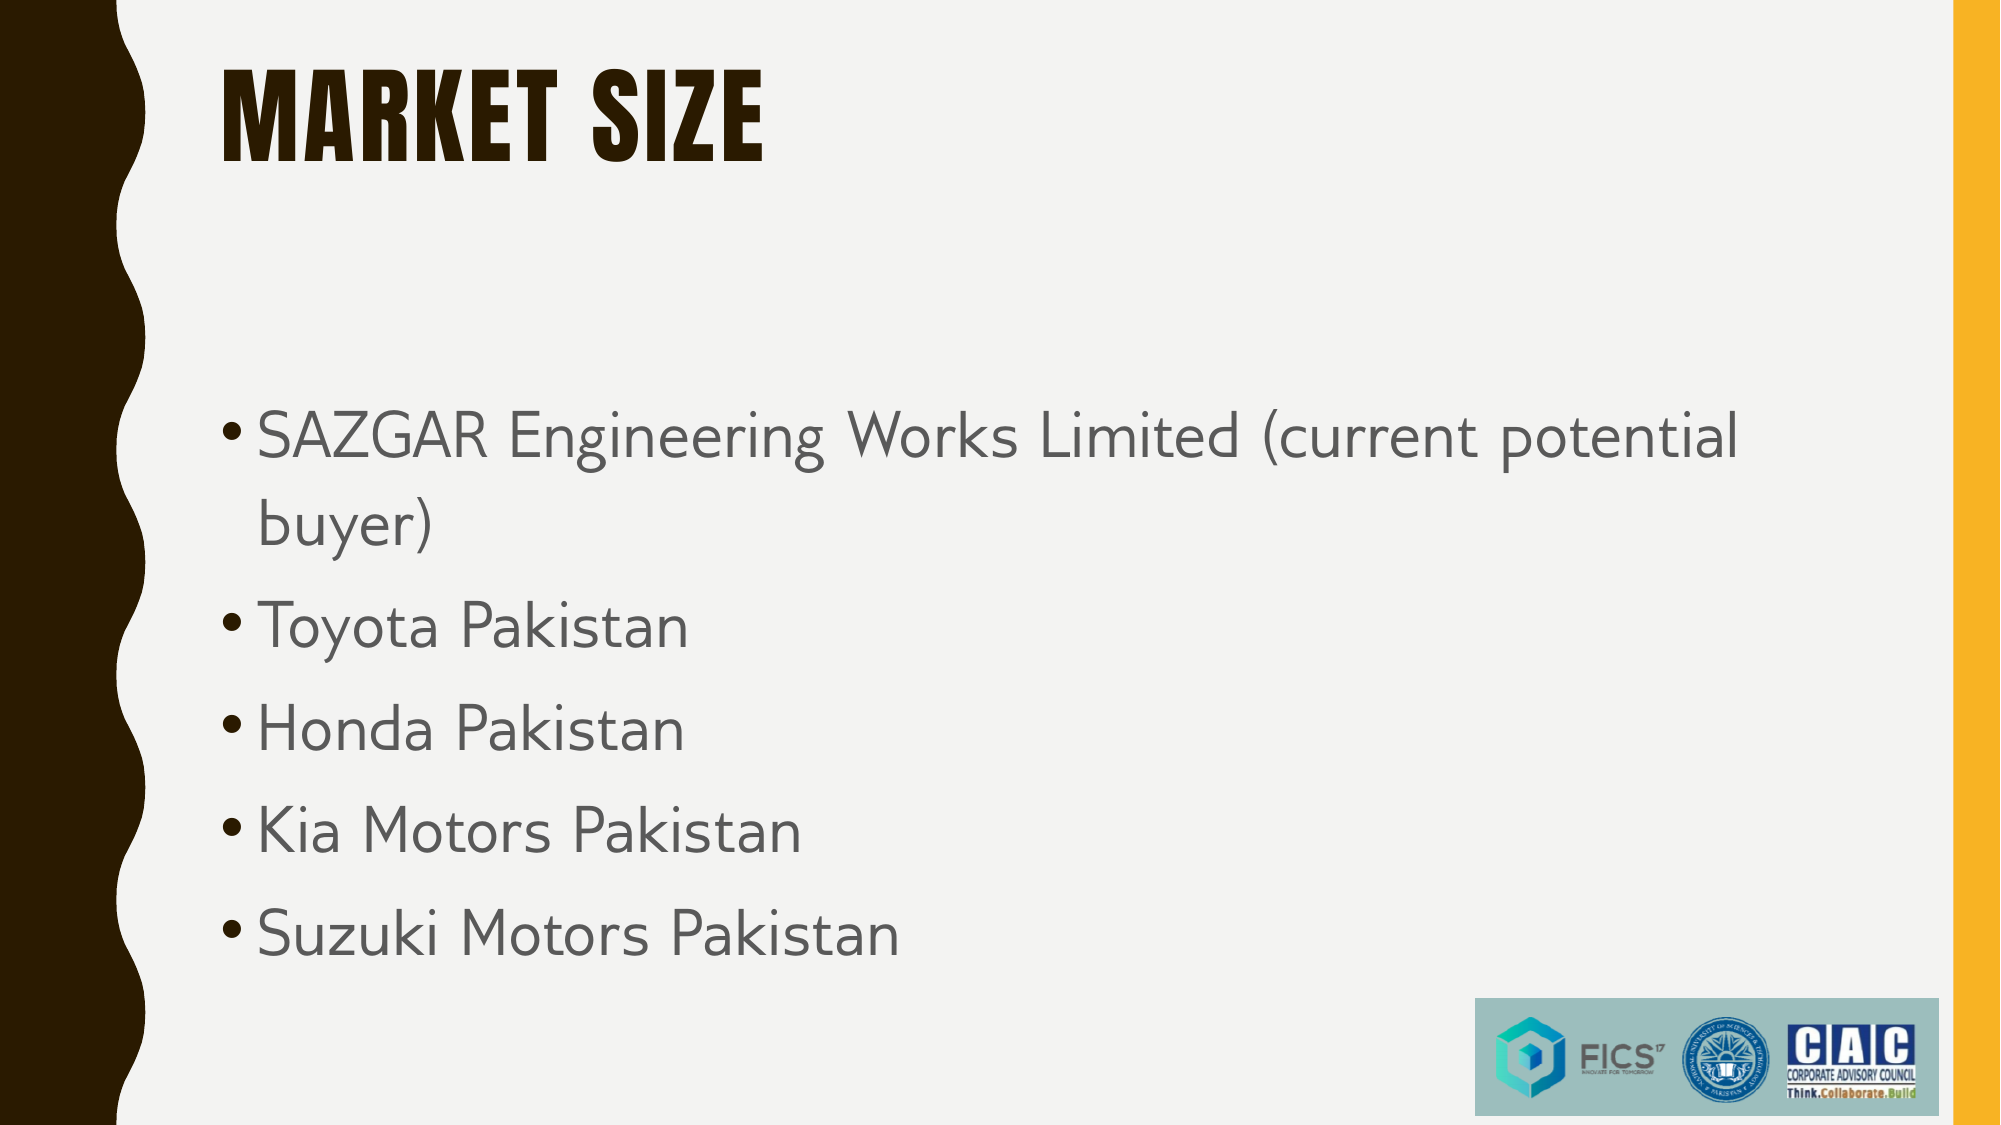

# Market Size
SAZGAR Engineering Works Limited (current potential buyer)
Toyota Pakistan
Honda Pakistan
Kia Motors Pakistan
Suzuki Motors Pakistan